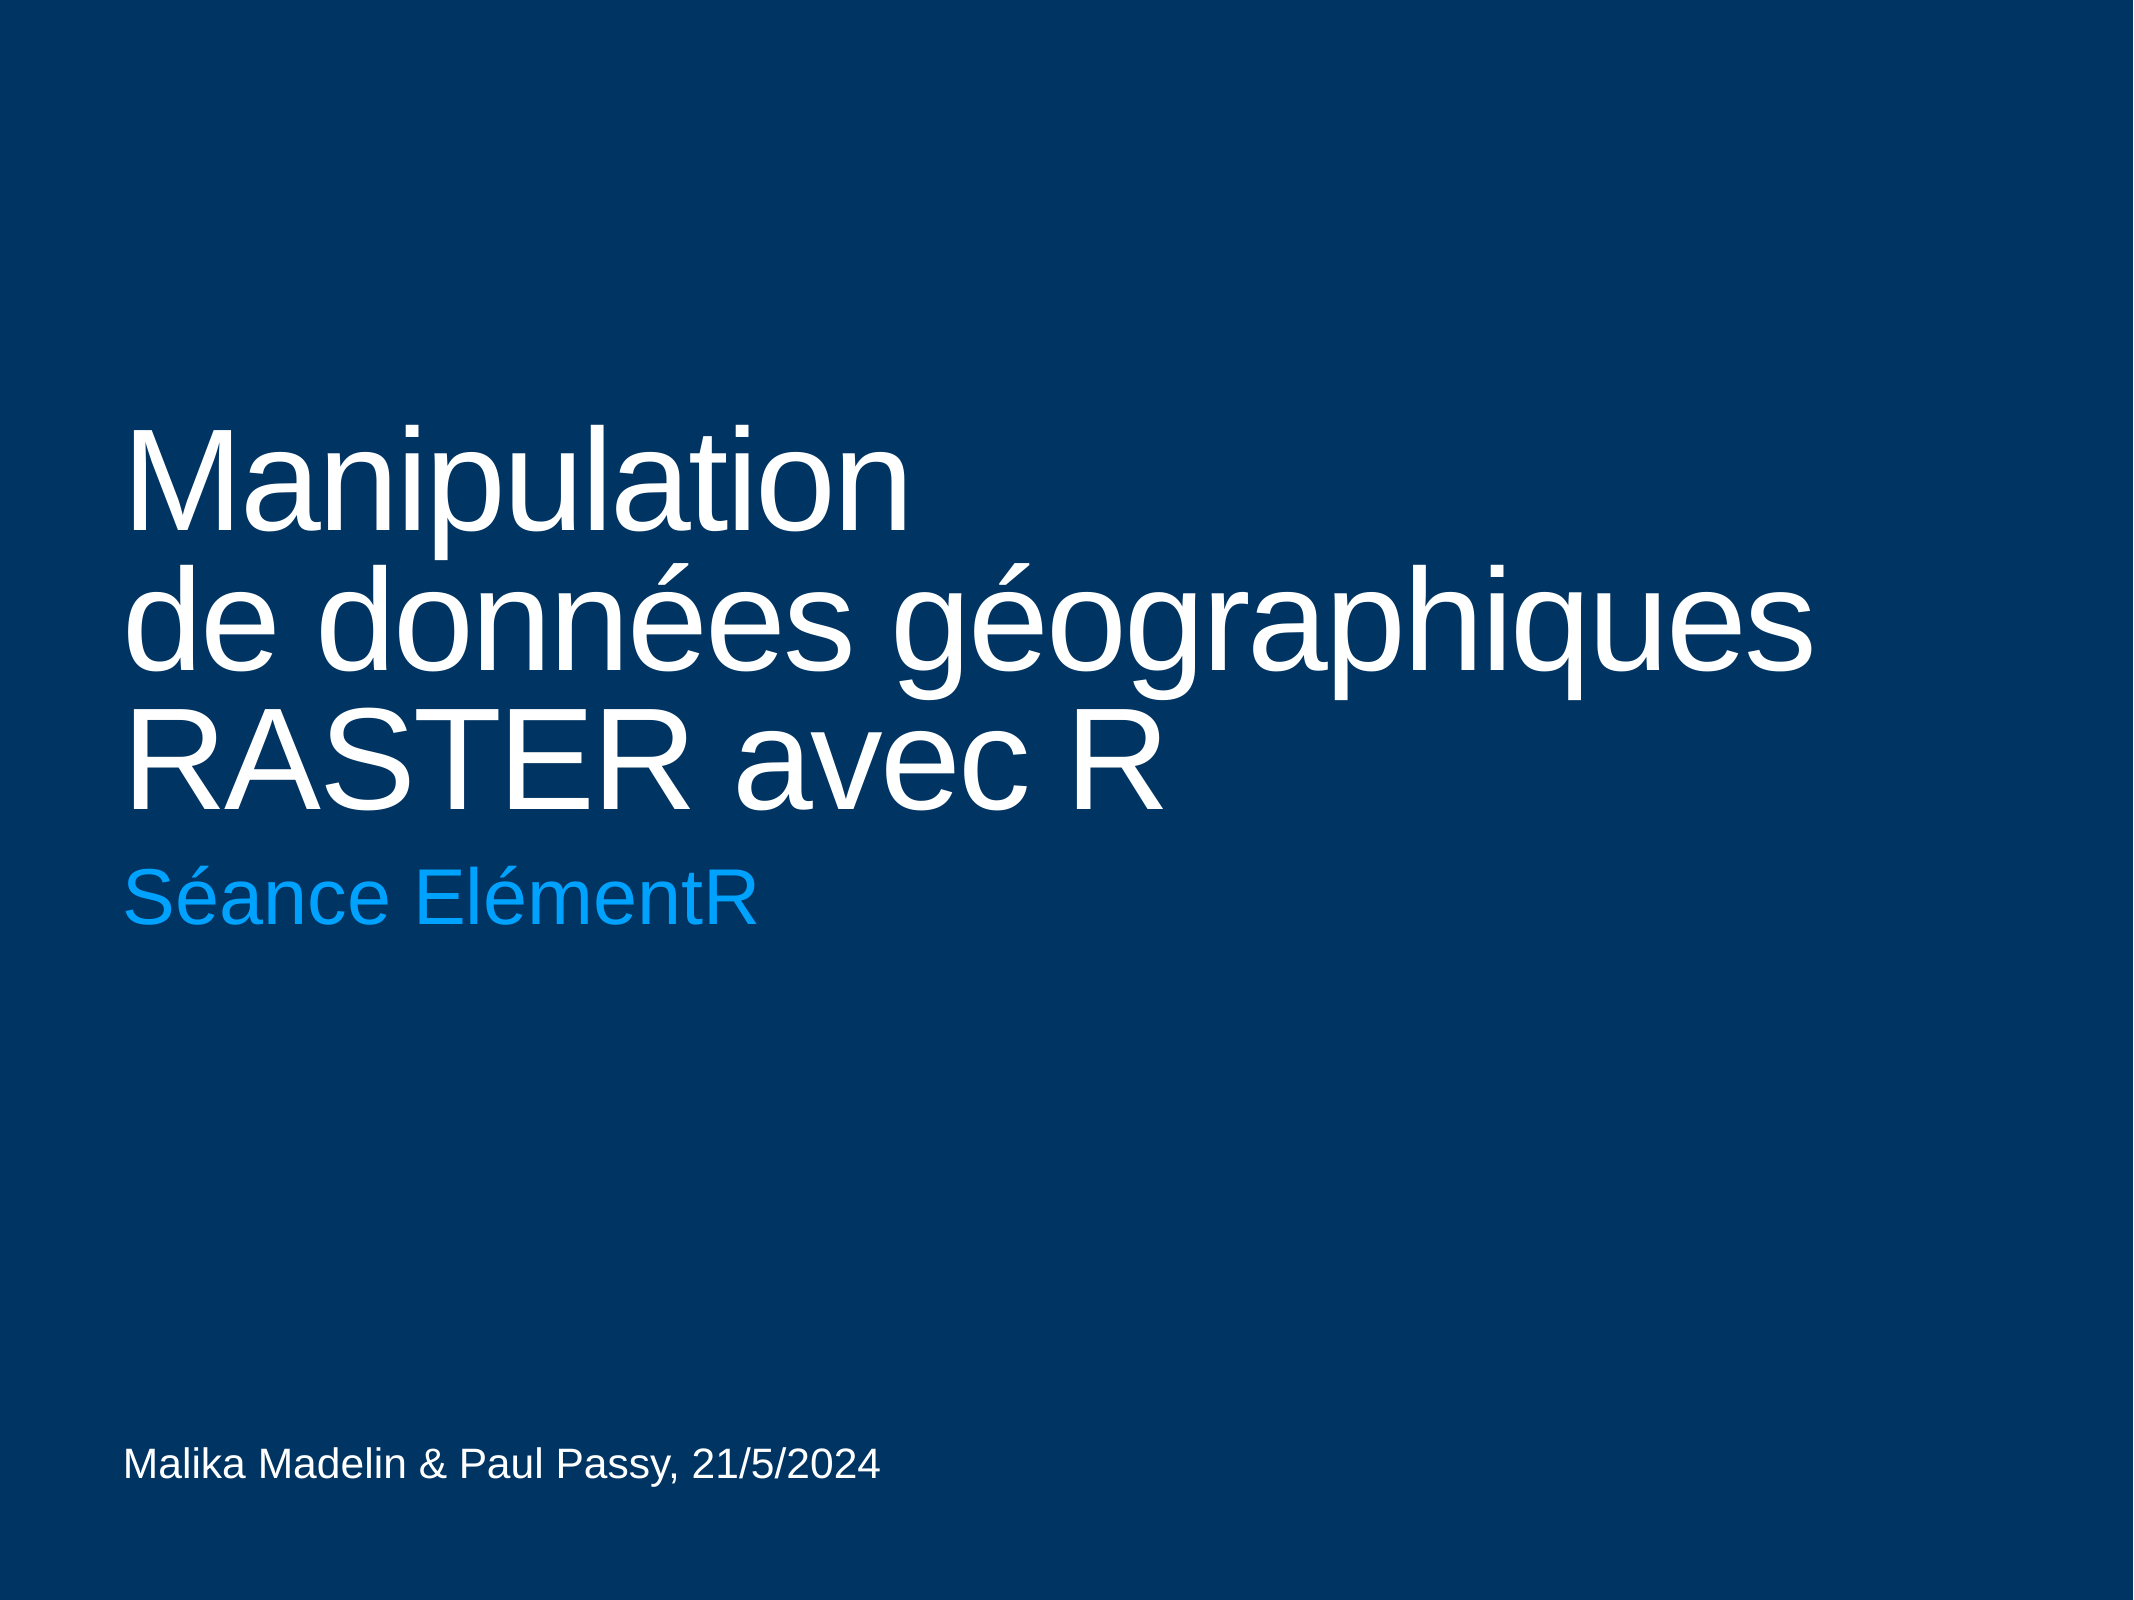

# Manipulation de données géographiques RASTER avec R
Séance ElémentR
Malika Madelin & Paul Passy, 21/5/2024